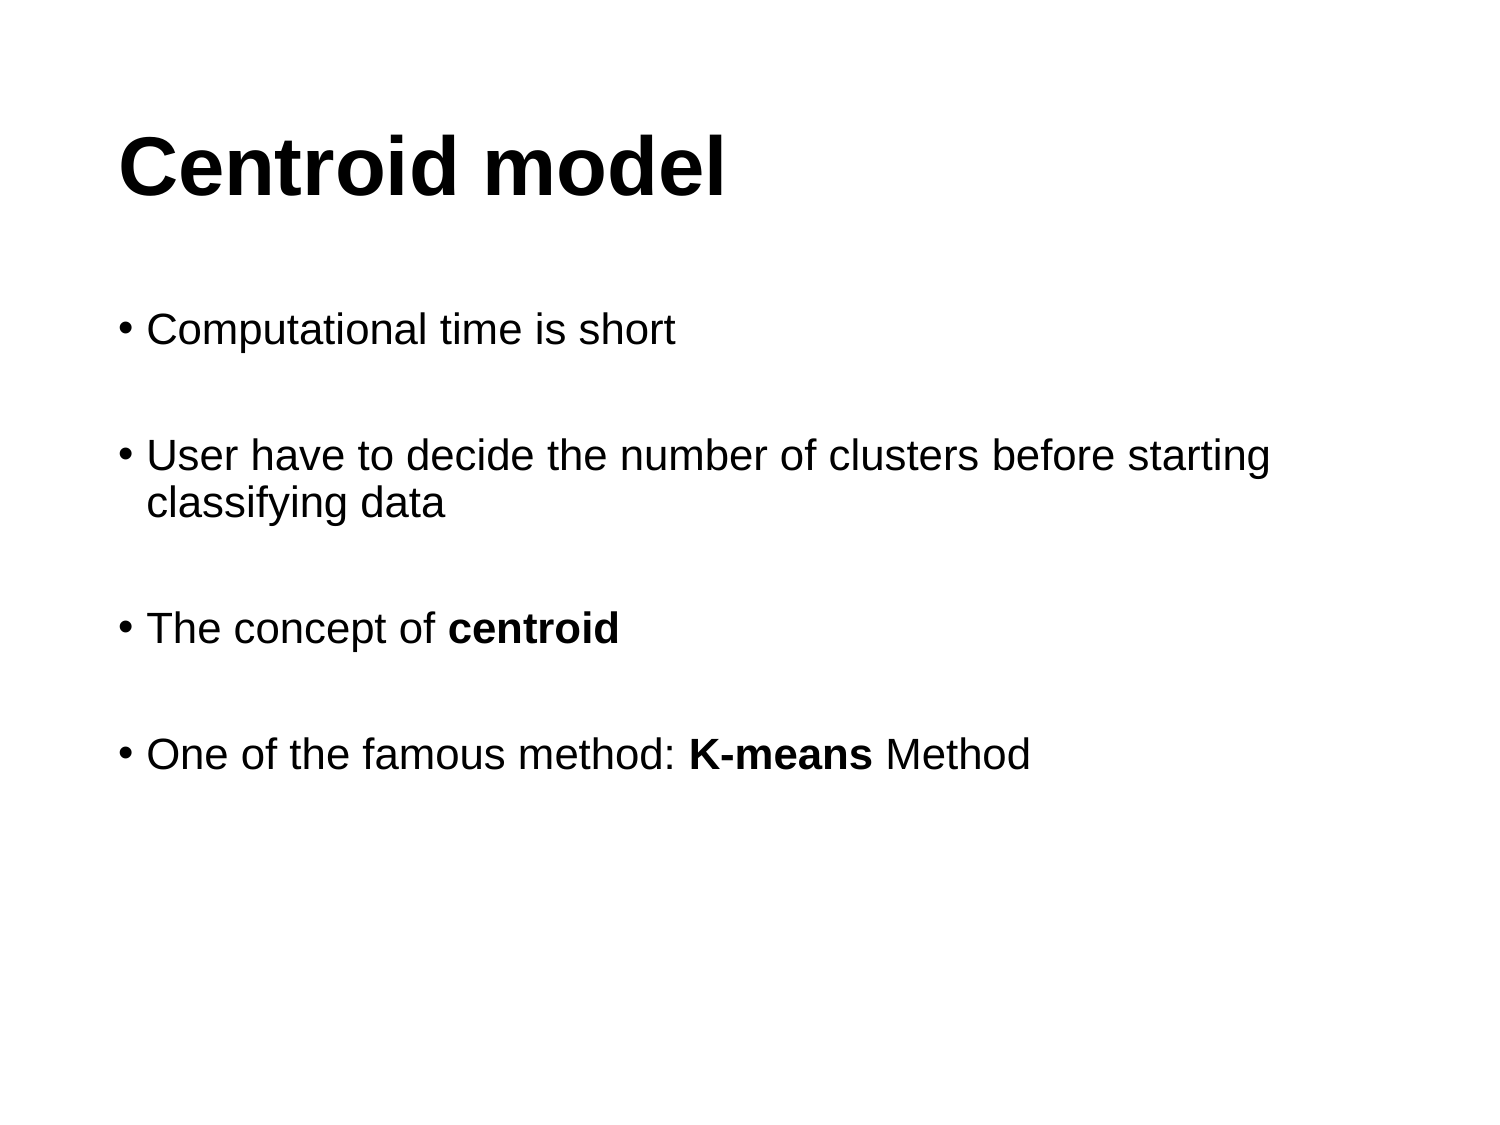

# Centroid model
Computational time is short

User have to decide the number of clusters before starting classifying data

The concept of centroid

One of the famous method: K-means Method